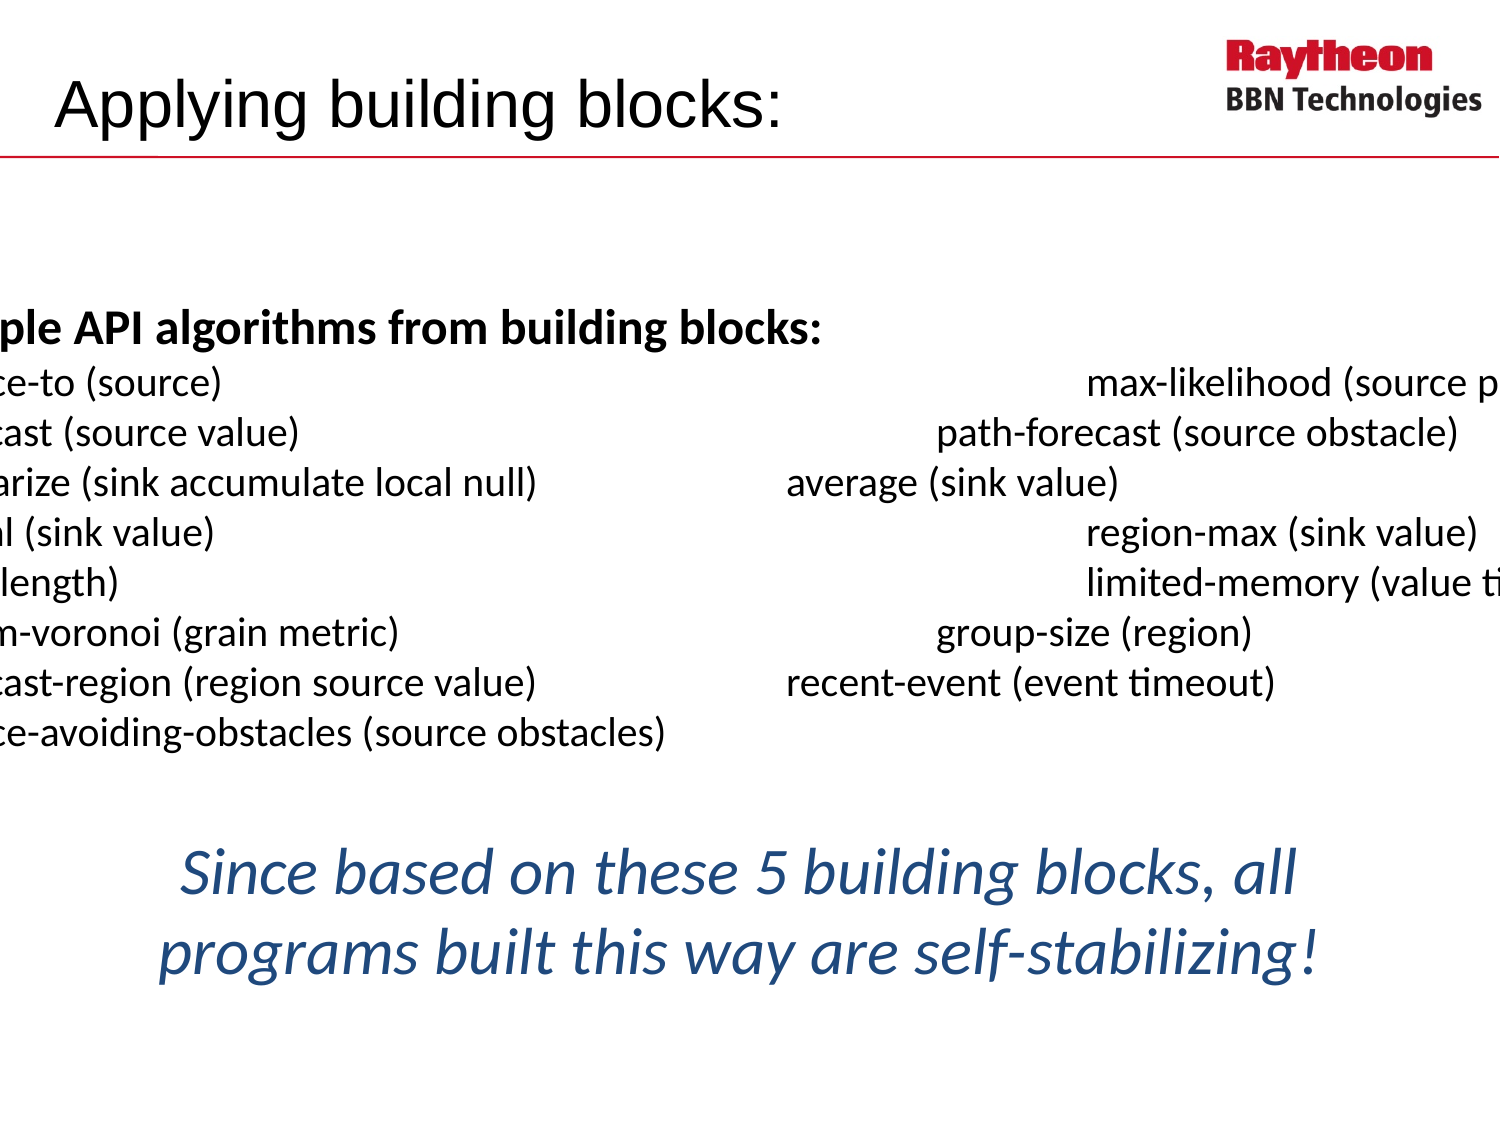

# Applying building blocks:
Example API algorithms from building blocks:
distance-to (source)						max-likelihood (source p)
broadcast (source value)					path-forecast (source obstacle)
summarize (sink accumulate local null)		average (sink value)
integral (sink value)						region-max (sink value)
timer (length)							limited-memory (value timeout)
random-voronoi (grain metric)				group-size (region)
broadcast-region (region source value)		recent-event (event timeout)
distance-avoiding-obstacles (source obstacles)
Since based on these 5 building blocks, all programs built this way are self-stabilizing!